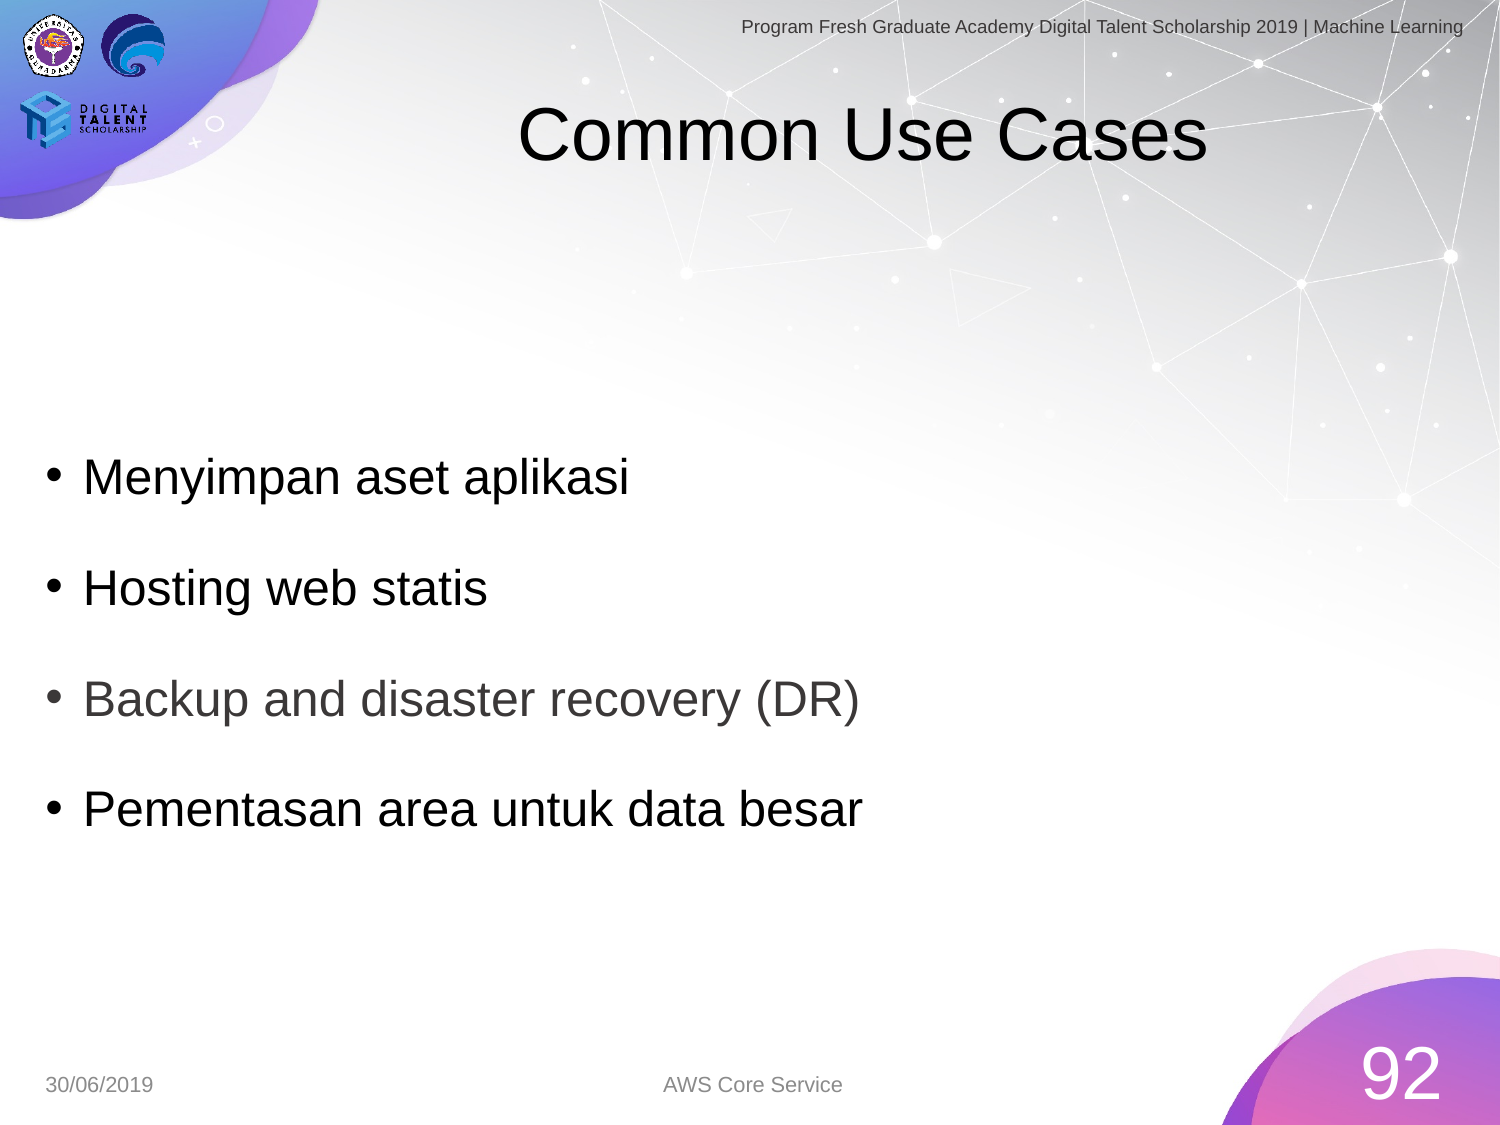

# Common Use Cases
Menyimpan aset aplikasi
Hosting web statis
Backup and disaster recovery (DR)
Pementasan area untuk data besar
92
AWS Core Service
30/06/2019